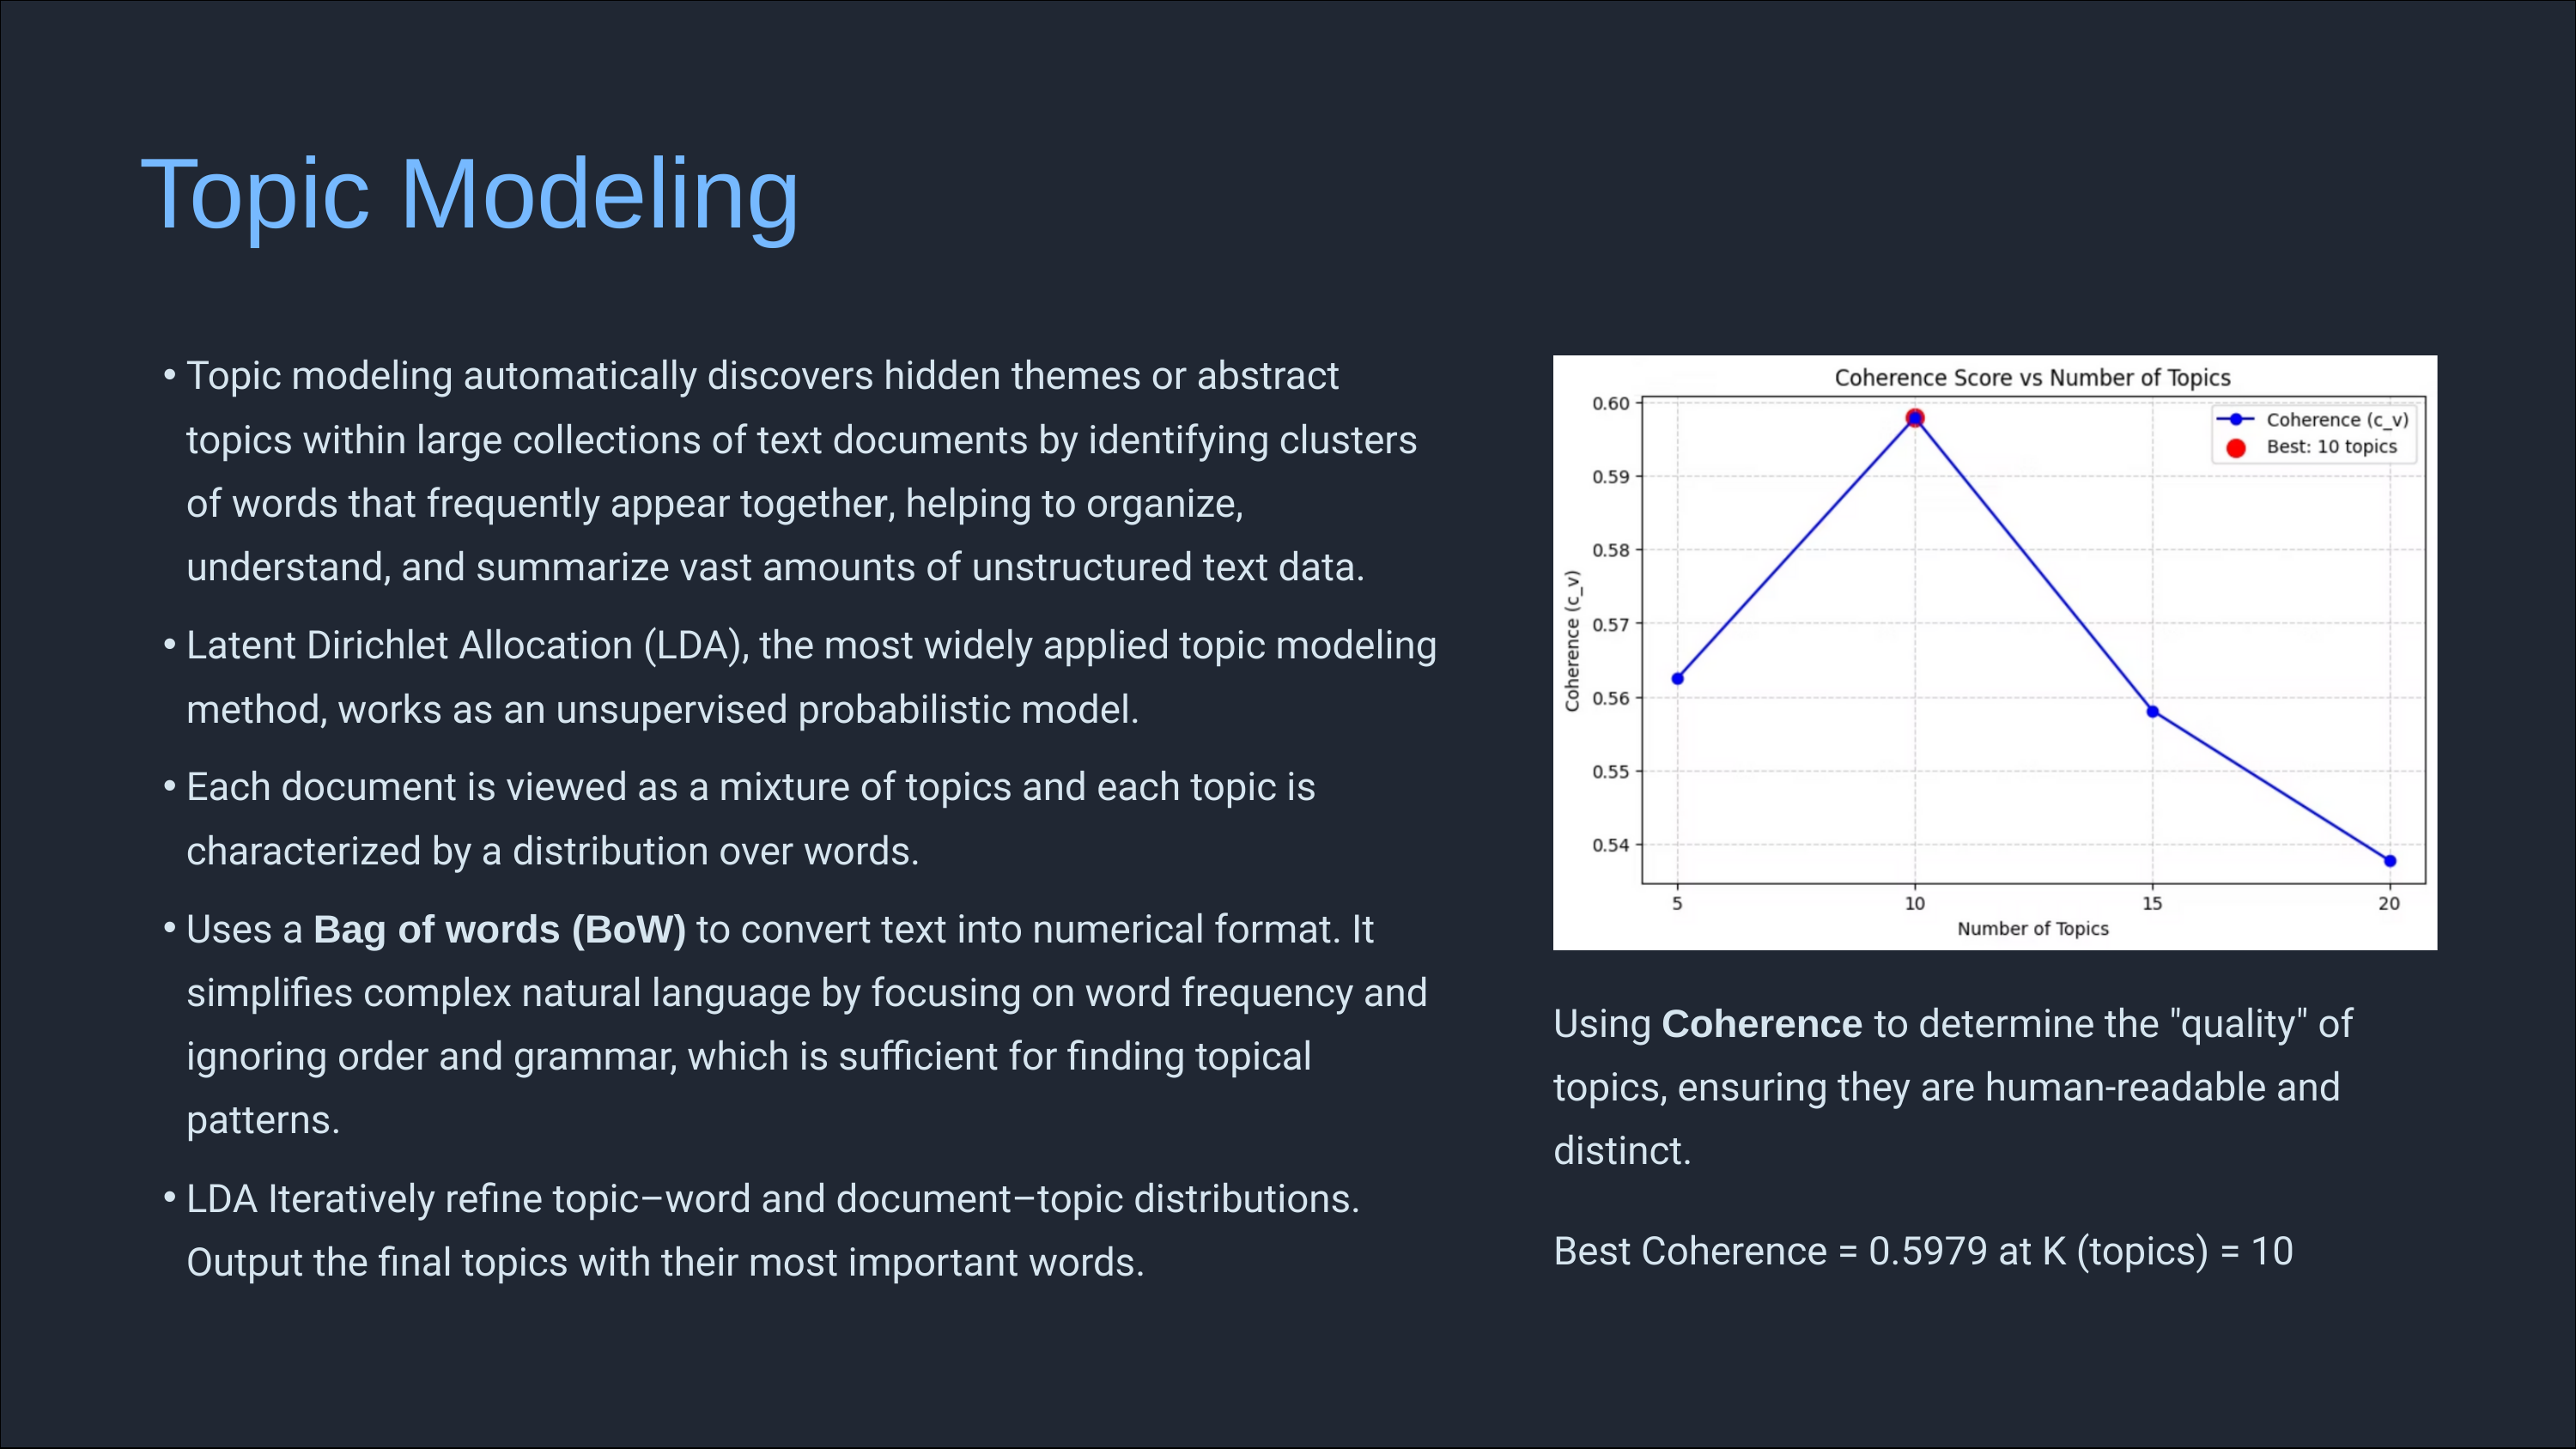

Topic Modeling
Topic modeling automatically discovers hidden themes or abstract topics within large collections of text documents by identifying clusters of words that frequently appear together, helping to organize, understand, and summarize vast amounts of unstructured text data.

Latent Dirichlet Allocation (LDA), the most widely applied topic modeling method, works as an unsupervised probabilistic model.
Each document is viewed as a mixture of topics and each topic is characterized by a distribution over words.
Uses a Bag of words (BoW) to convert text into numerical format. It simplifies complex natural language by focusing on word frequency and ignoring order and grammar, which is sufficient for finding topical patterns.
Using Coherence to determine the "quality" of topics, ensuring they are human-readable and distinct.
LDA Iteratively refine topic–word and document–topic distributions. Output the final topics with their most important words.
Best Coherence = 0.5979 at K (topics) = 10